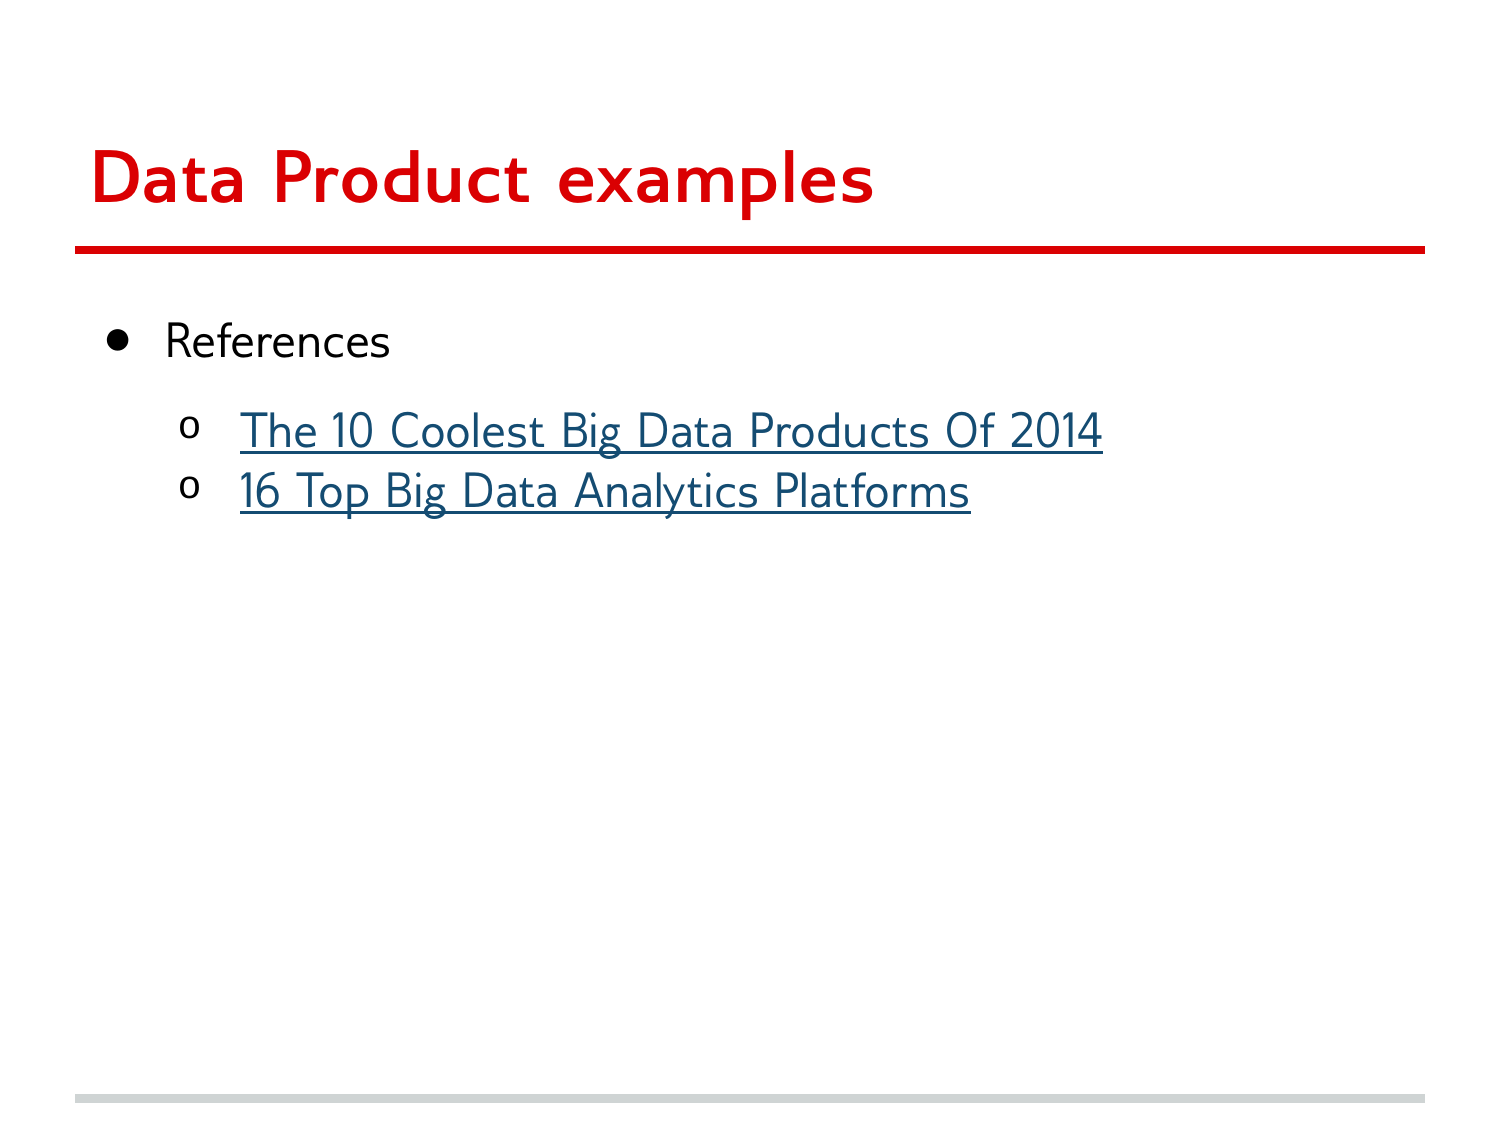

# Data Product examples
References
The 10 Coolest Big Data Products Of 2014
16 Top Big Data Analytics Platforms